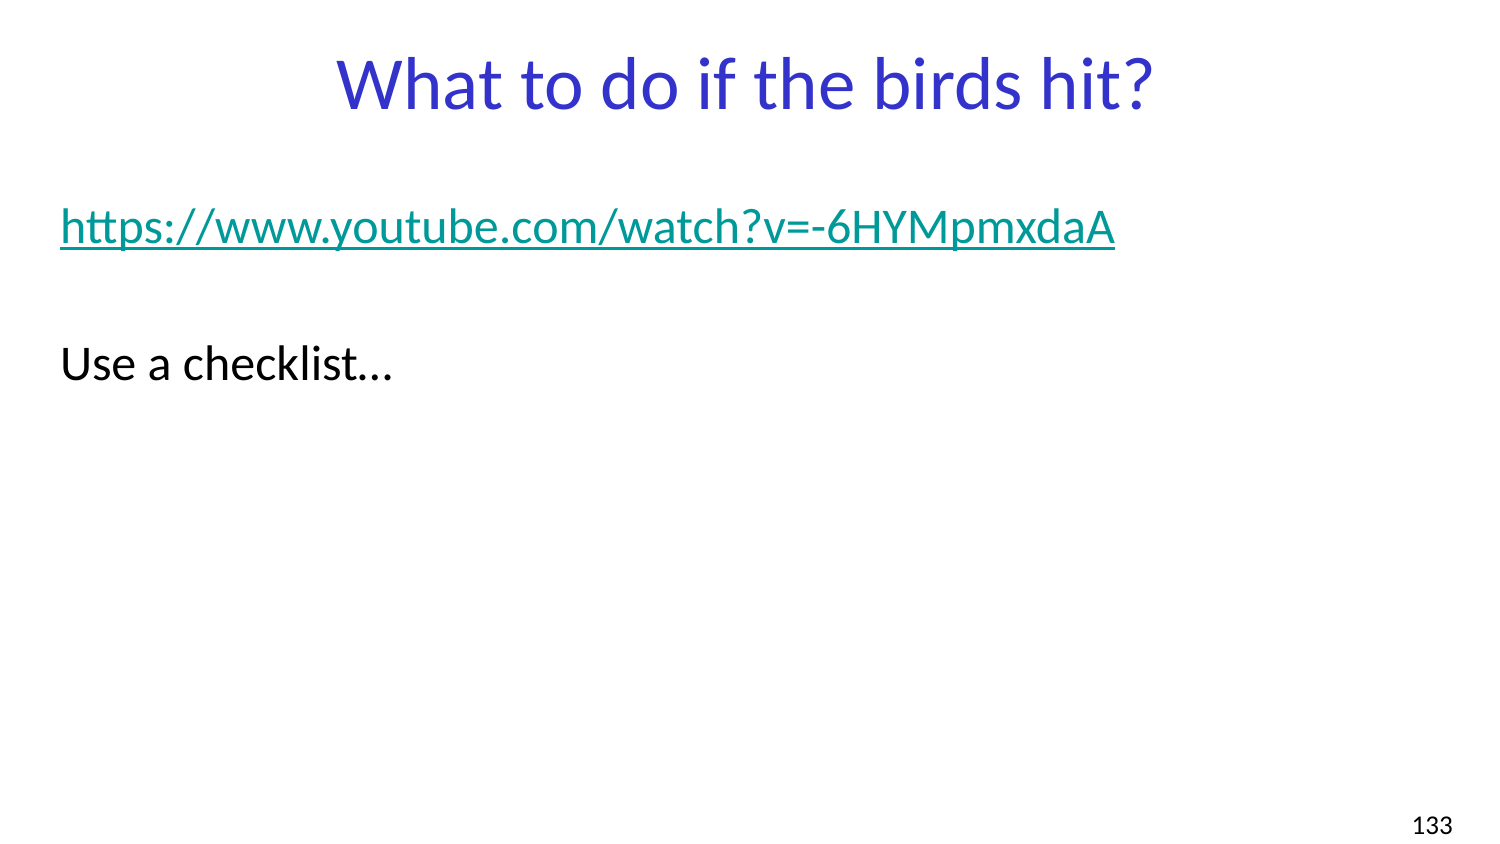

# What to do if the birds hit?
https://www.youtube.com/watch?v=-6HYMpmxdaA

Use a checklist…
133